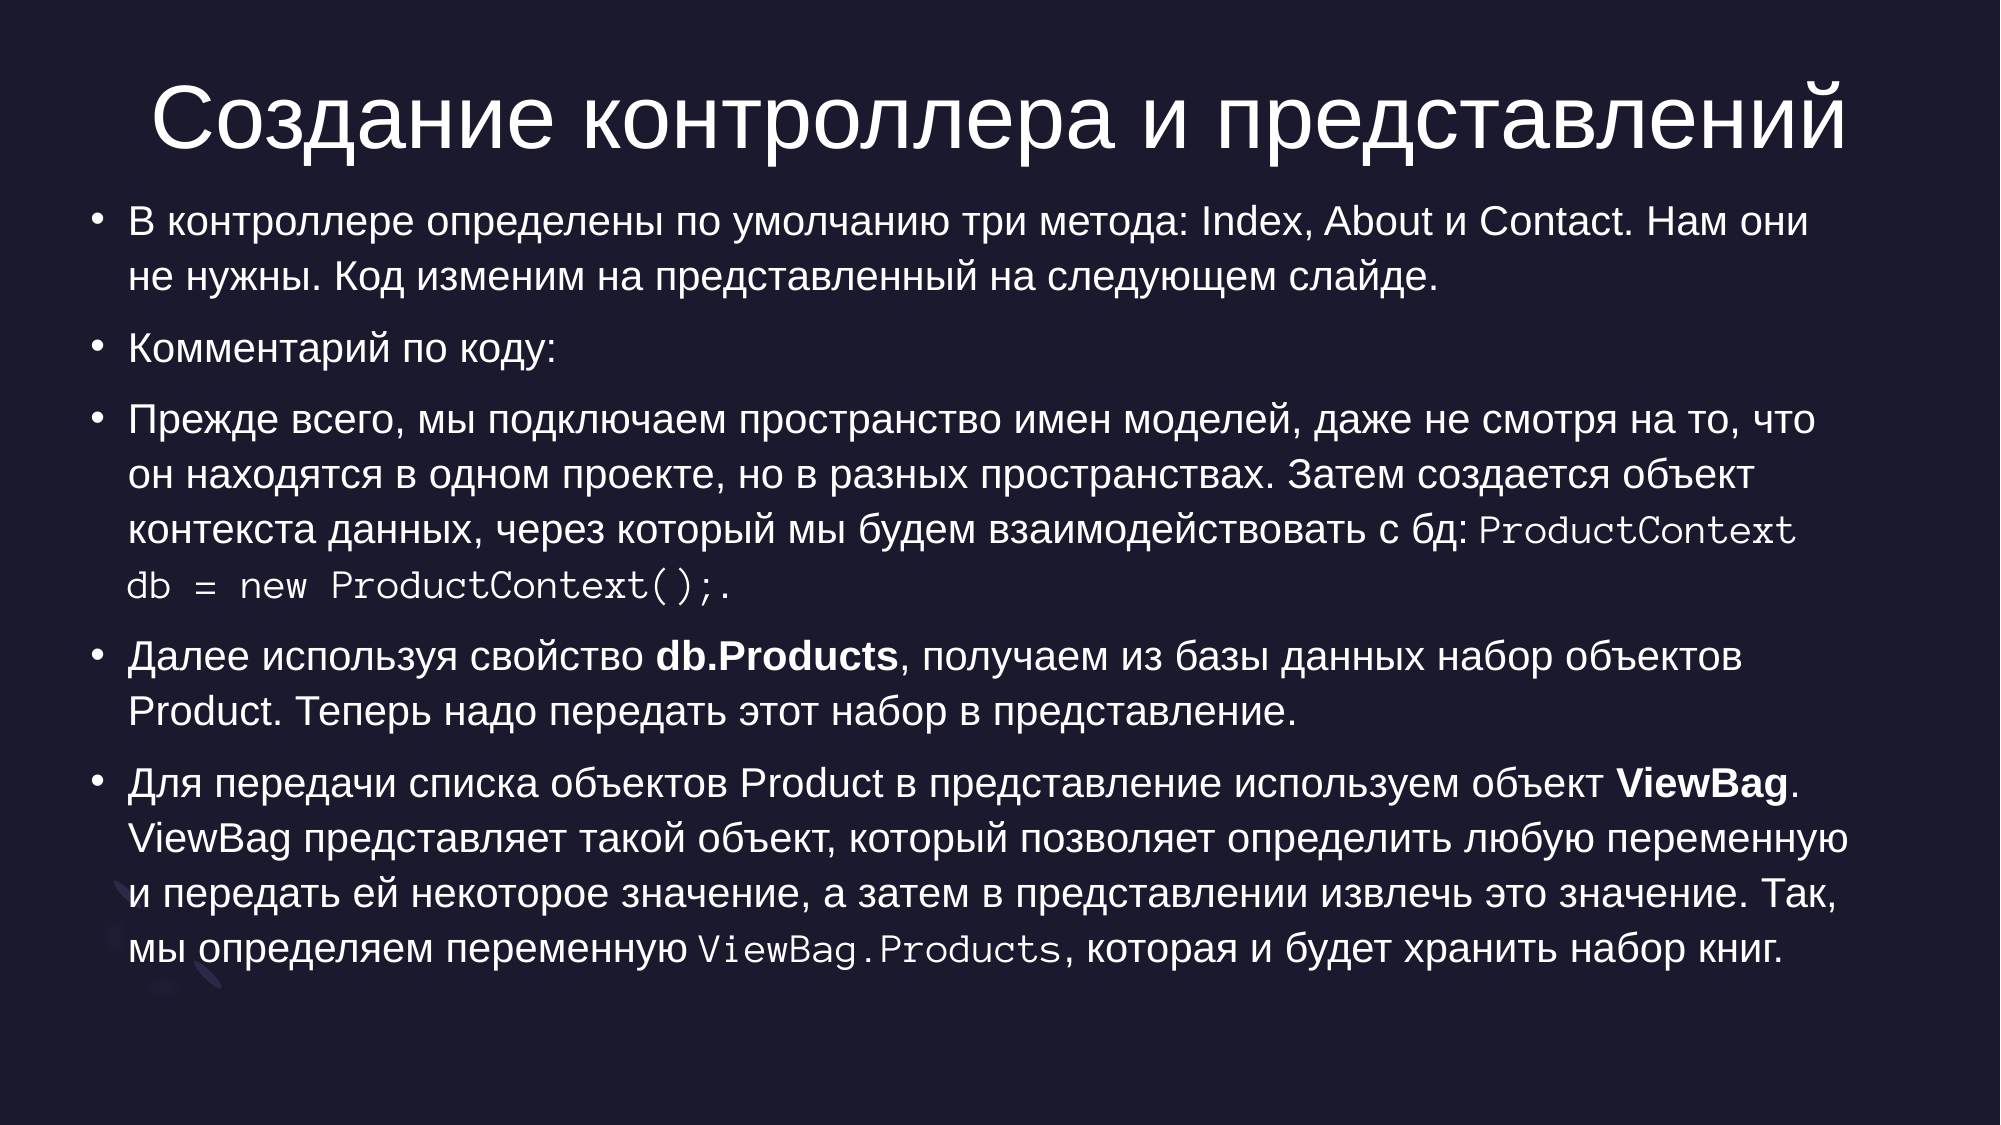

# Создание контроллера и представлений
В контроллере определены по умолчанию три метода: Index, About и Contact. Нам они не нужны. Код изменим на представленный на следующем слайде.
Комментарий по коду:
Прежде всего, мы подключаем пространство имен моделей, даже не смотря на то, что он находятся в одном проекте, но в разных пространствах. Затем создается объект контекста данных, через который мы будем взаимодействовать с бд: ProductContext db = new ProductContext();.
Далее используя свойство db.Products, получаем из базы данных набор объектов Product. Теперь надо передать этот набор в представление.
Для передачи списка объектов Product в представление используем объект ViewBag. ViewBag представляет такой объект, который позволяет определить любую переменную и передать ей некоторое значение, а затем в представлении извлечь это значение. Так, мы определяем переменную ViewBag.Products, которая и будет хранить набор книг.